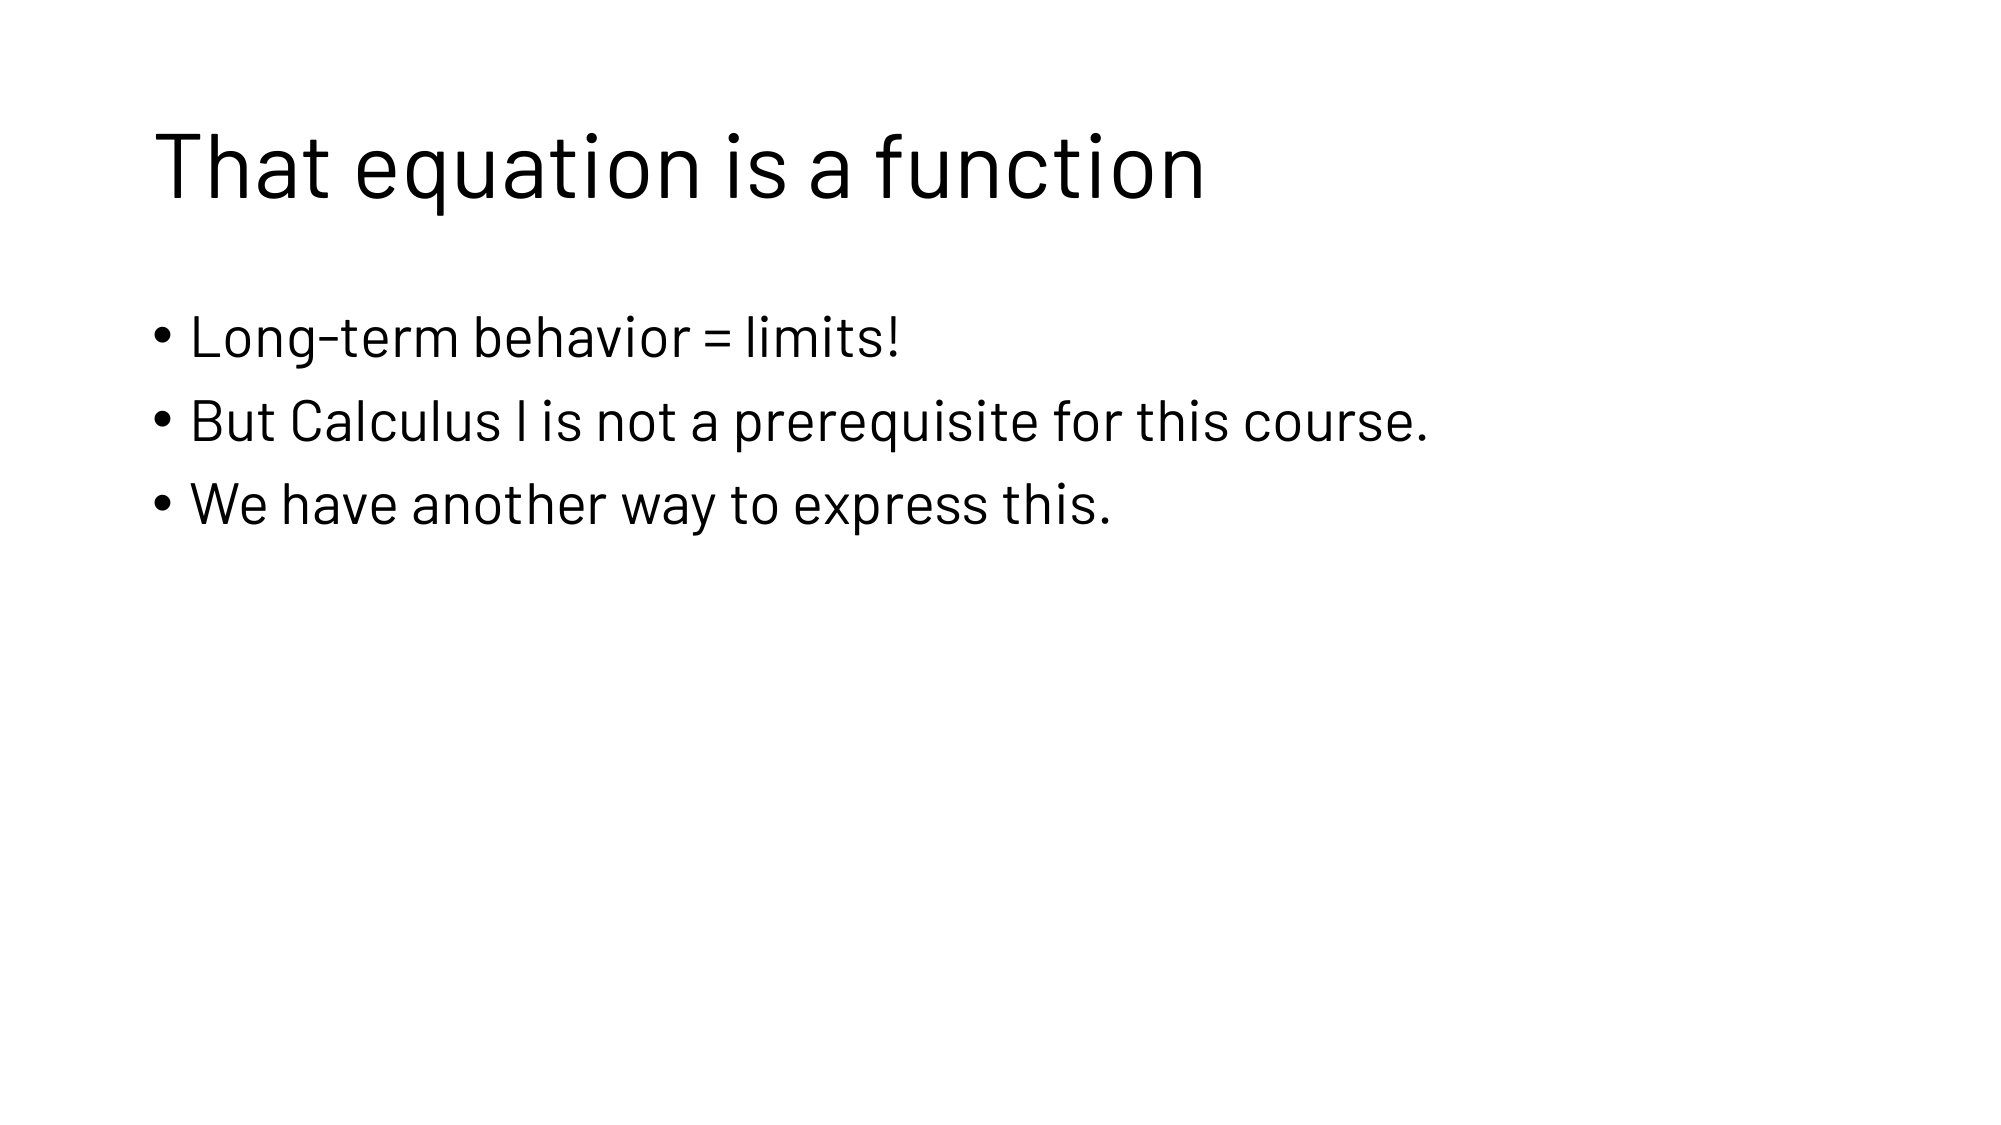

# That equation is a function
Long-term behavior = limits!
But Calculus I is not a prerequisite for this course.
We have another way to express this.